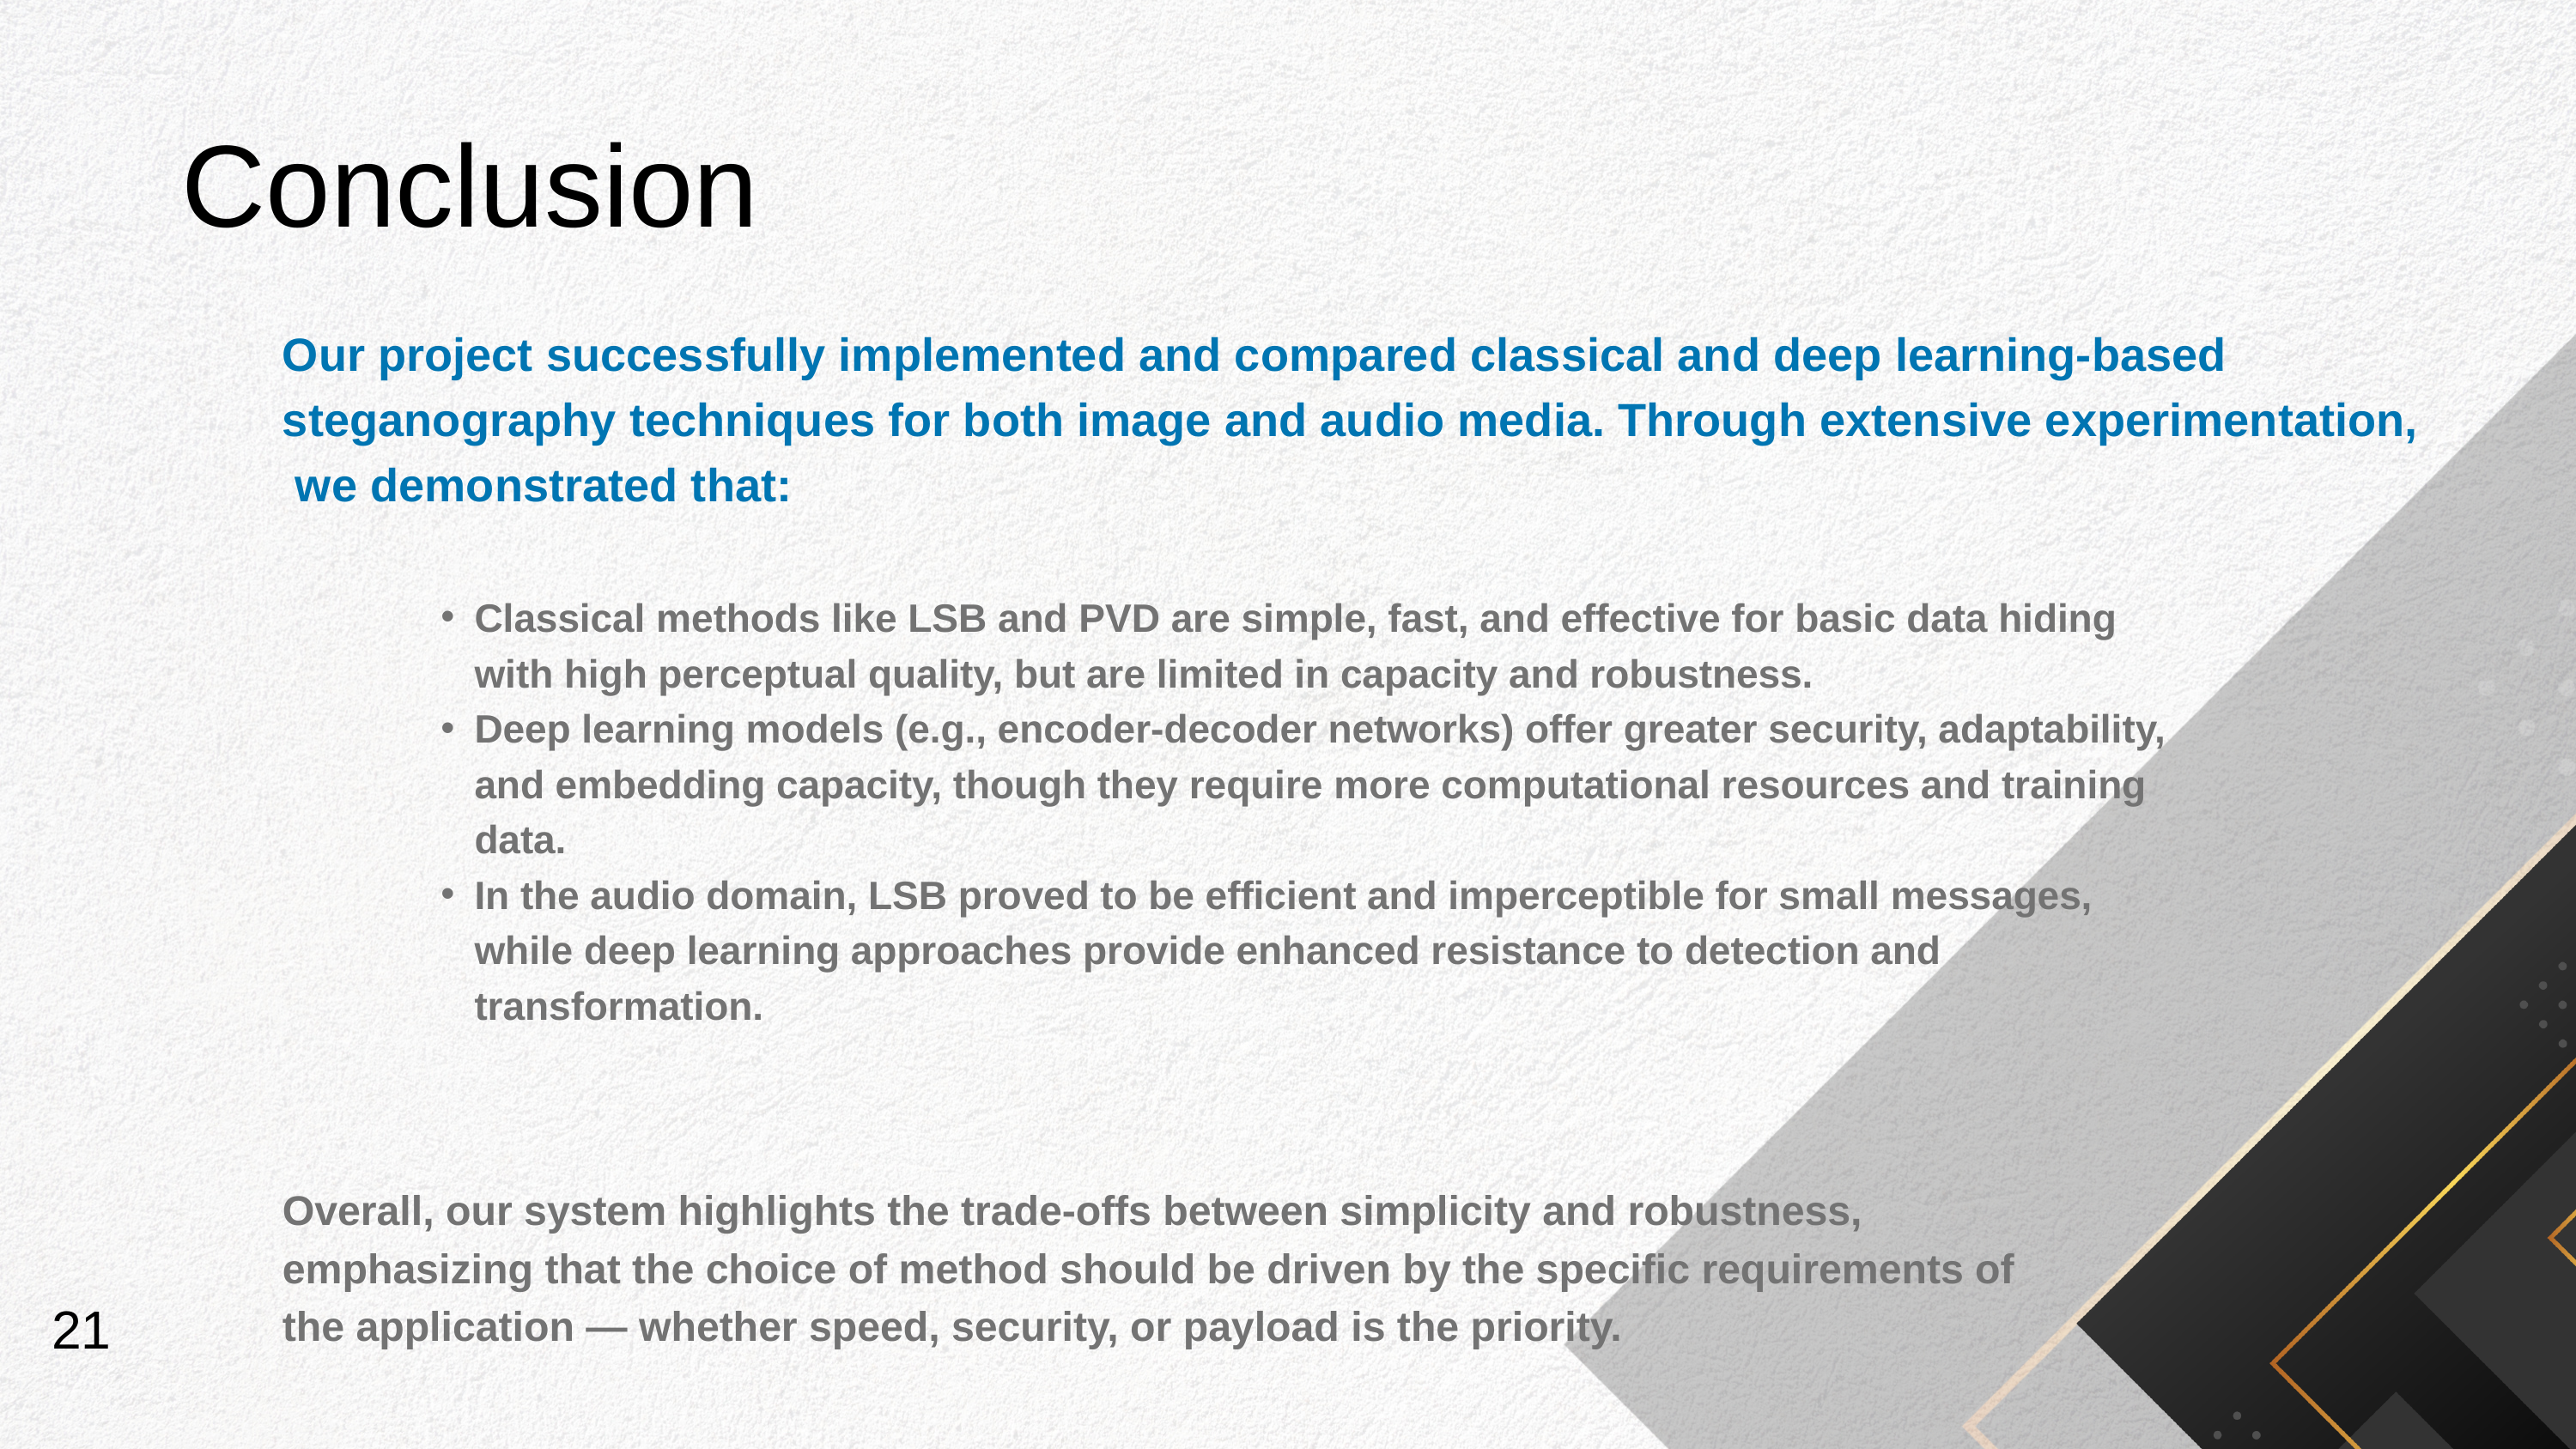

Conclusion

Our project successfully implemented and compared classical and deep learning-based steganography techniques for both image and audio media. Through extensive experimentation,
 we demonstrated that:
Classical methods like LSB and PVD are simple, fast, and effective for basic data hiding with high perceptual quality, but are limited in capacity and robustness.
Deep learning models (e.g., encoder-decoder networks) offer greater security, adaptability, and embedding capacity, though they require more computational resources and training data.
In the audio domain, LSB proved to be efficient and imperceptible for small messages, while deep learning approaches provide enhanced resistance to detection and transformation.

Overall, our system highlights the trade-offs between simplicity and robustness, emphasizing that the choice of method should be driven by the specific requirements of the application — whether speed, security, or payload is the priority.
21